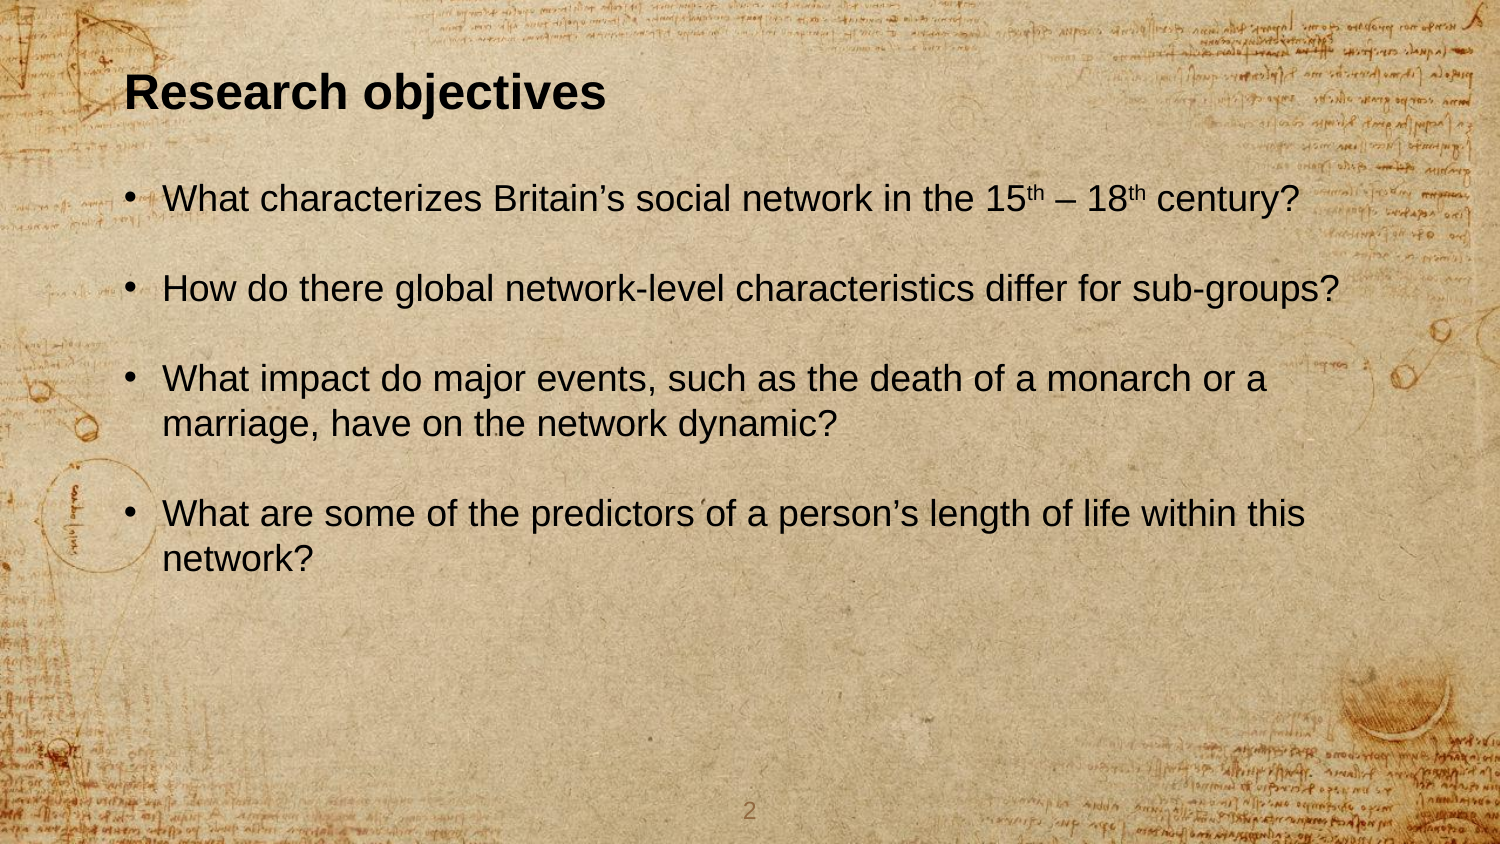

Research objectives
What characterizes Britain’s social network in the 15th – 18th century?

How do there global network-level characteristics differ for sub-groups?

What impact do major events, such as the death of a monarch or a marriage, have on the network dynamic?

What are some of the predictors of a person’s length of life within this network?
2